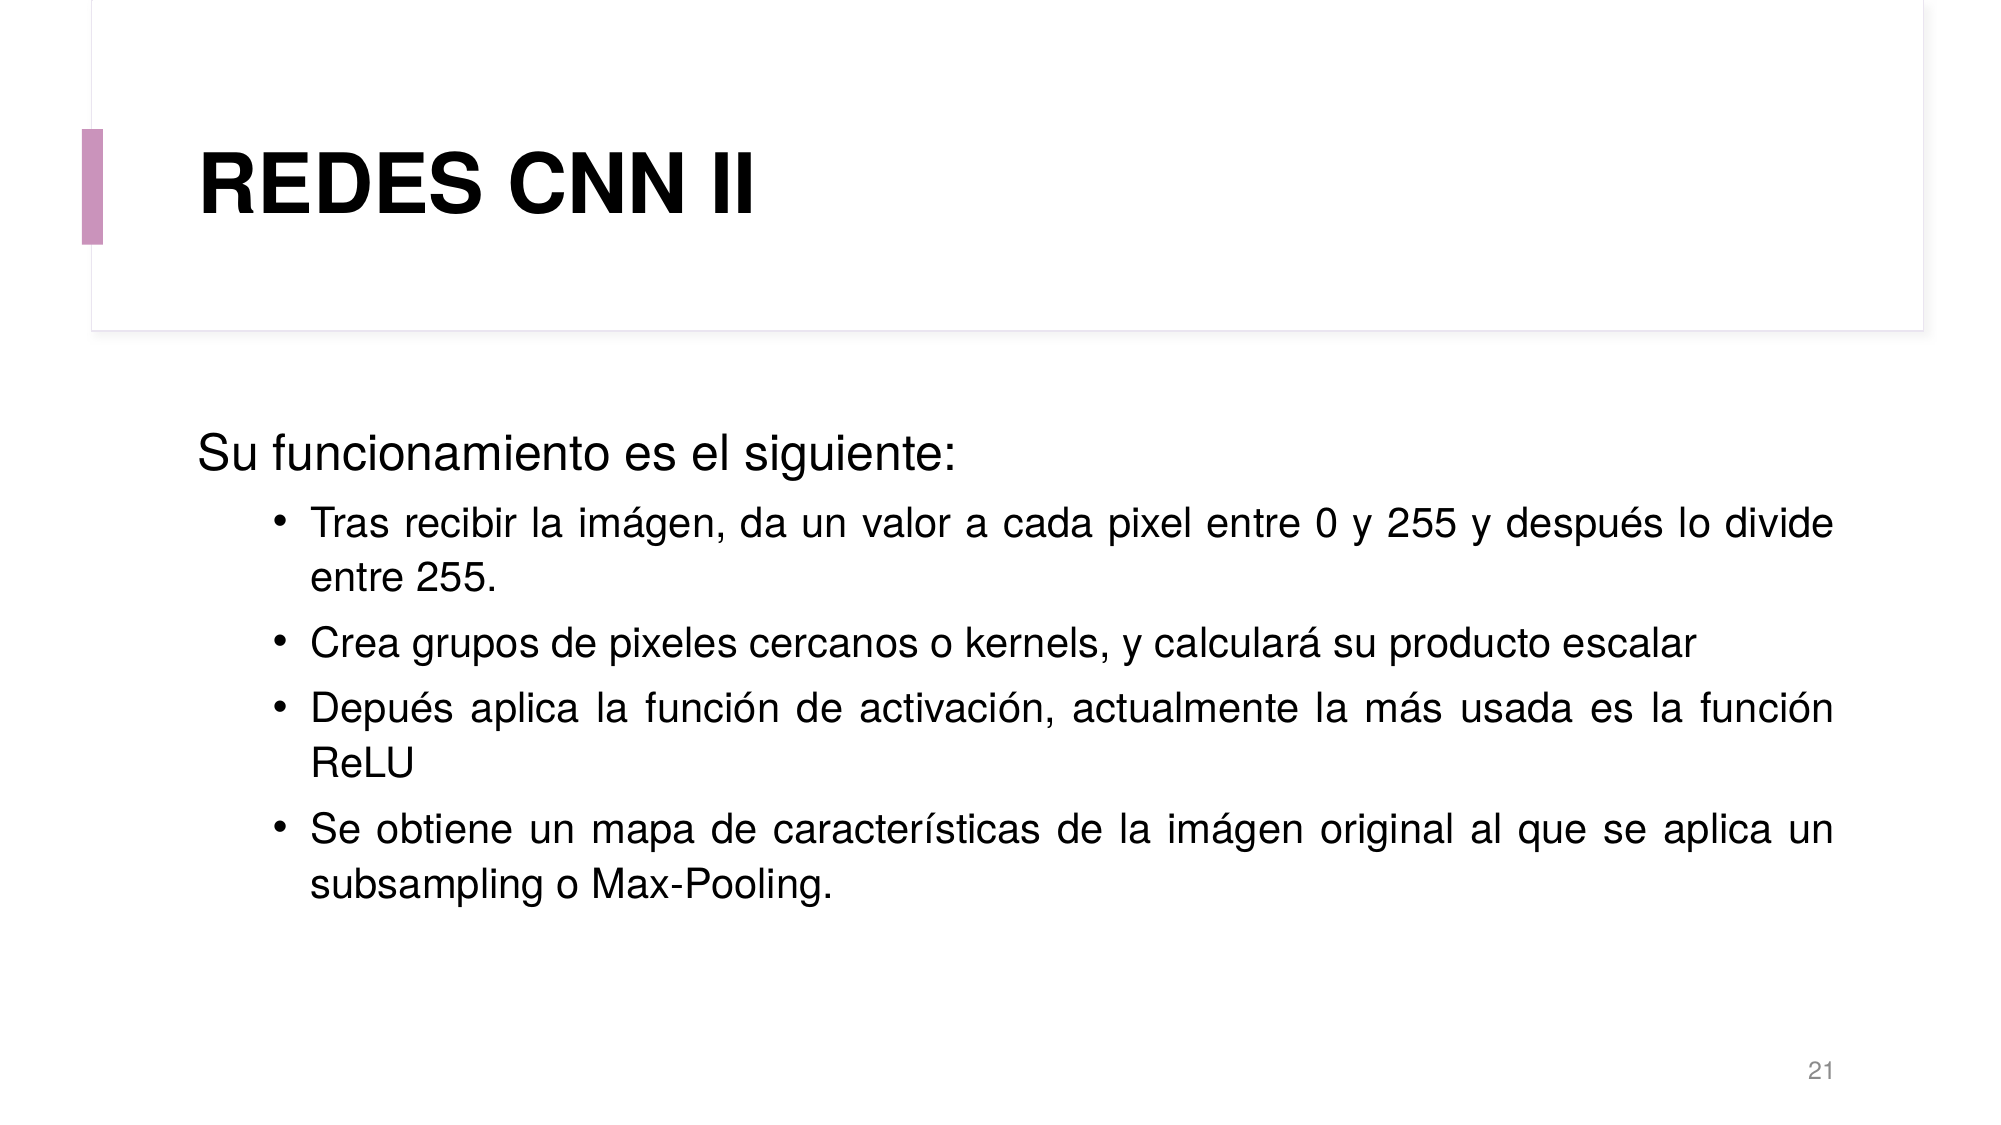

# REDES CNN II
Su funcionamiento es el siguiente:
Tras recibir la imágen, da un valor a cada pixel entre 0 y 255 y después lo divide entre 255.
Crea grupos de pixeles cercanos o kernels, y calculará su producto escalar
Depués aplica la función de activación, actualmente la más usada es la función ReLU
Se obtiene un mapa de características de la imágen original al que se aplica un subsampling o Max-Pooling.

21